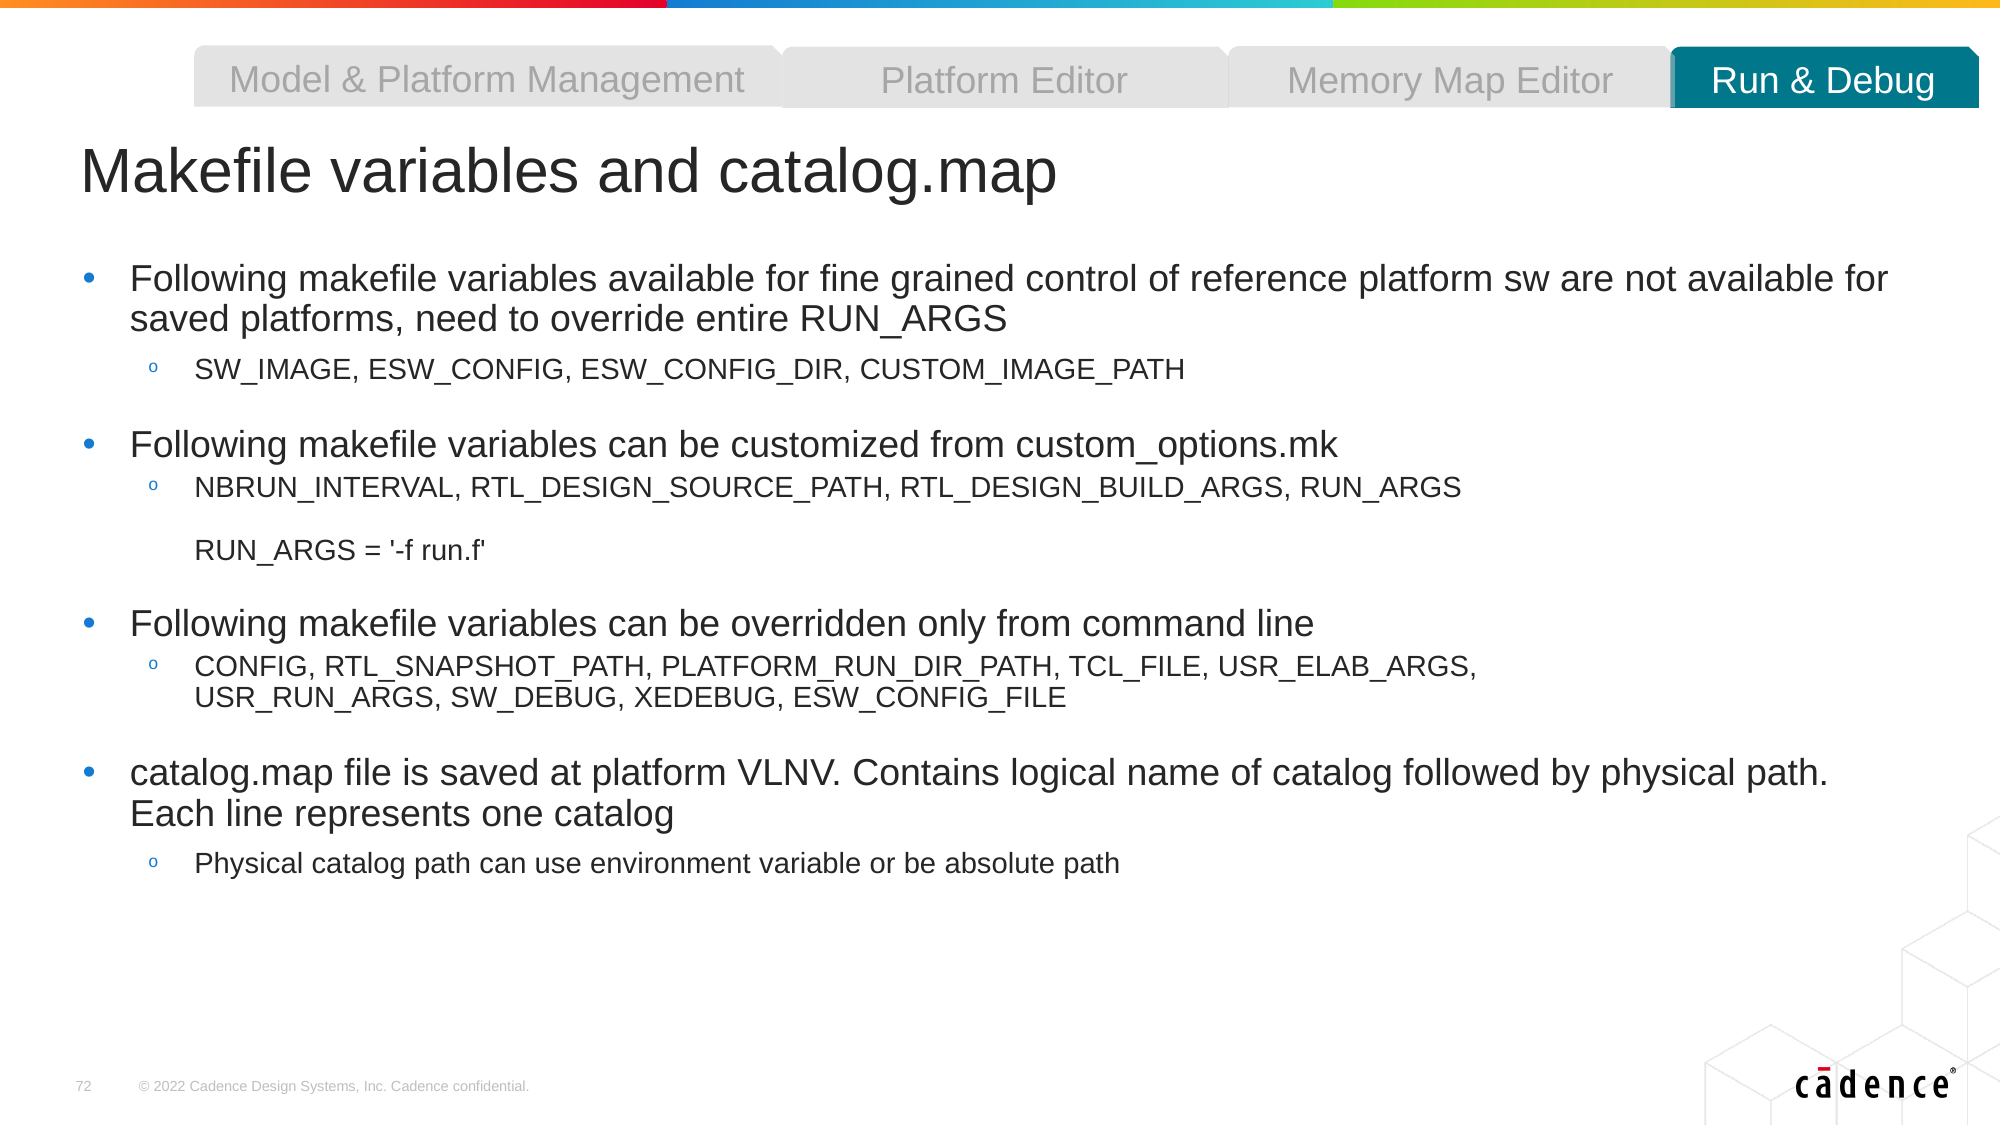

Model & Platform Management
Memory Map Editor
Platform Editor
Run & Debug
# Makefile variables and catalog.map
Following makefile variables available for fine grained control of reference platform sw are not available for saved platforms, need to override entire RUN_ARGS
SW_IMAGE, ESW_CONFIG, ESW_CONFIG_DIR, CUSTOM_IMAGE_PATH
Following makefile variables can be customized from custom_options.mk
NBRUN_INTERVAL, RTL_DESIGN_SOURCE_PATH, RTL_DESIGN_BUILD_ARGS, RUN_ARGS
RUN_ARGS = '-f run.f'
Following makefile variables can be overridden only from command line
CONFIG, RTL_SNAPSHOT_PATH, PLATFORM_RUN_DIR_PATH, TCL_FILE, USR_ELAB_ARGS, USR_RUN_ARGS, SW_DEBUG, XEDEBUG, ESW_CONFIG_FILE
catalog.map file is saved at platform VLNV. Contains logical name of catalog followed by physical path. Each line represents one catalog
Physical catalog path can use environment variable or be absolute path